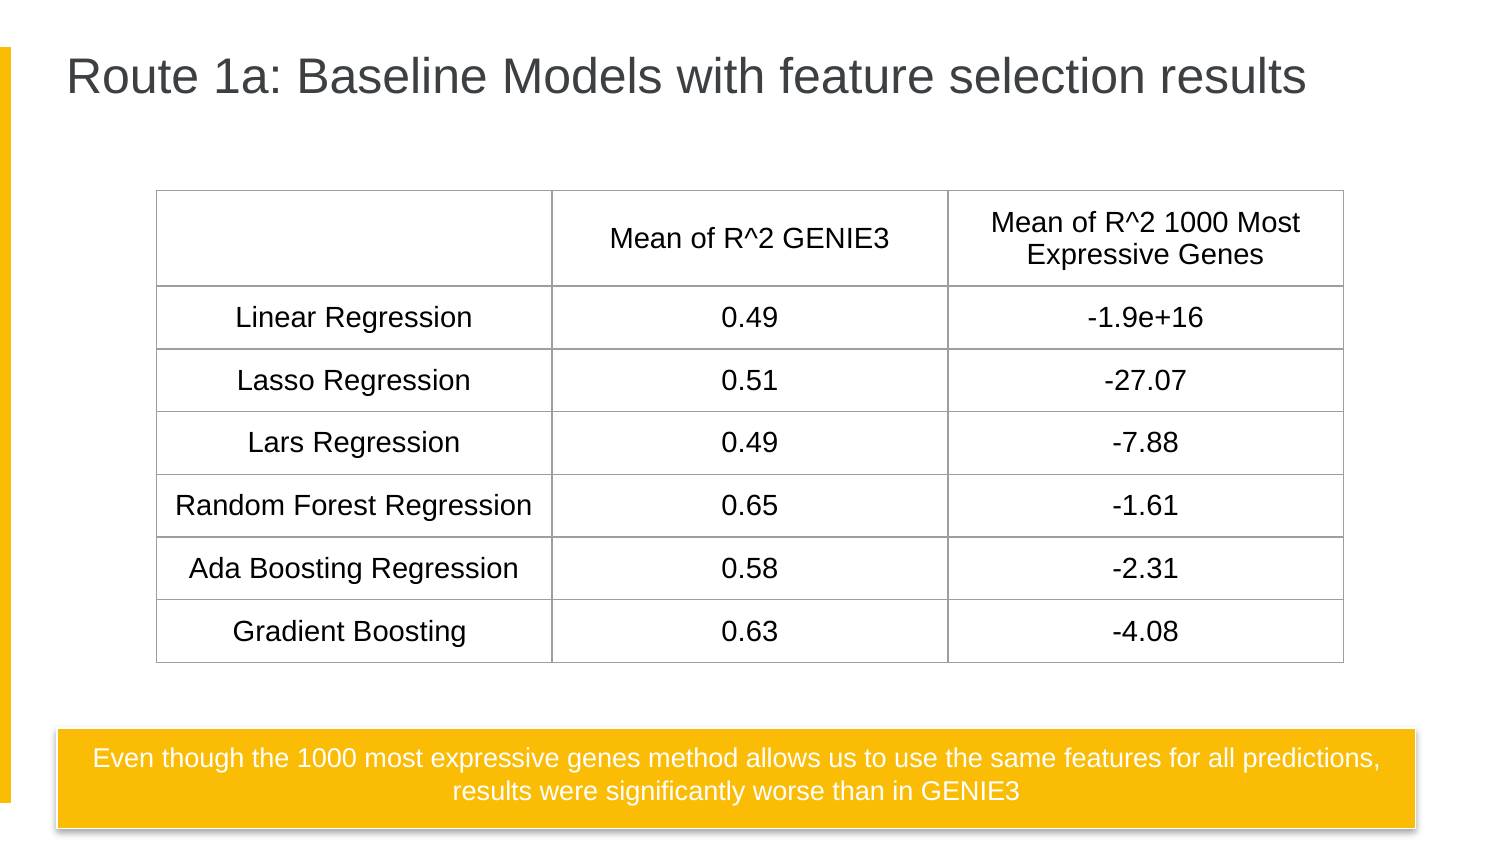

Route 1a: Baseline Models with feature selection results

|  | Mean of R^2 GENIE3 | Mean of R^2 1000 Most Expressive Genes |
| --- | --- | --- |
| Linear Regression | 0.49 | -1.9e+16 |
| Lasso Regression | 0.51 | -27.07 |
| Lars Regression | 0.49 | -7.88 |
| Random Forest Regression | 0.65 | -1.61 |
| Ada Boosting Regression | 0.58 | -2.31 |
| Gradient Boosting | 0.63 | -4.08 |

Even though the 1000 most expressive genes method allows us to use the same features for all predictions, results were significantly worse than in GENIE3